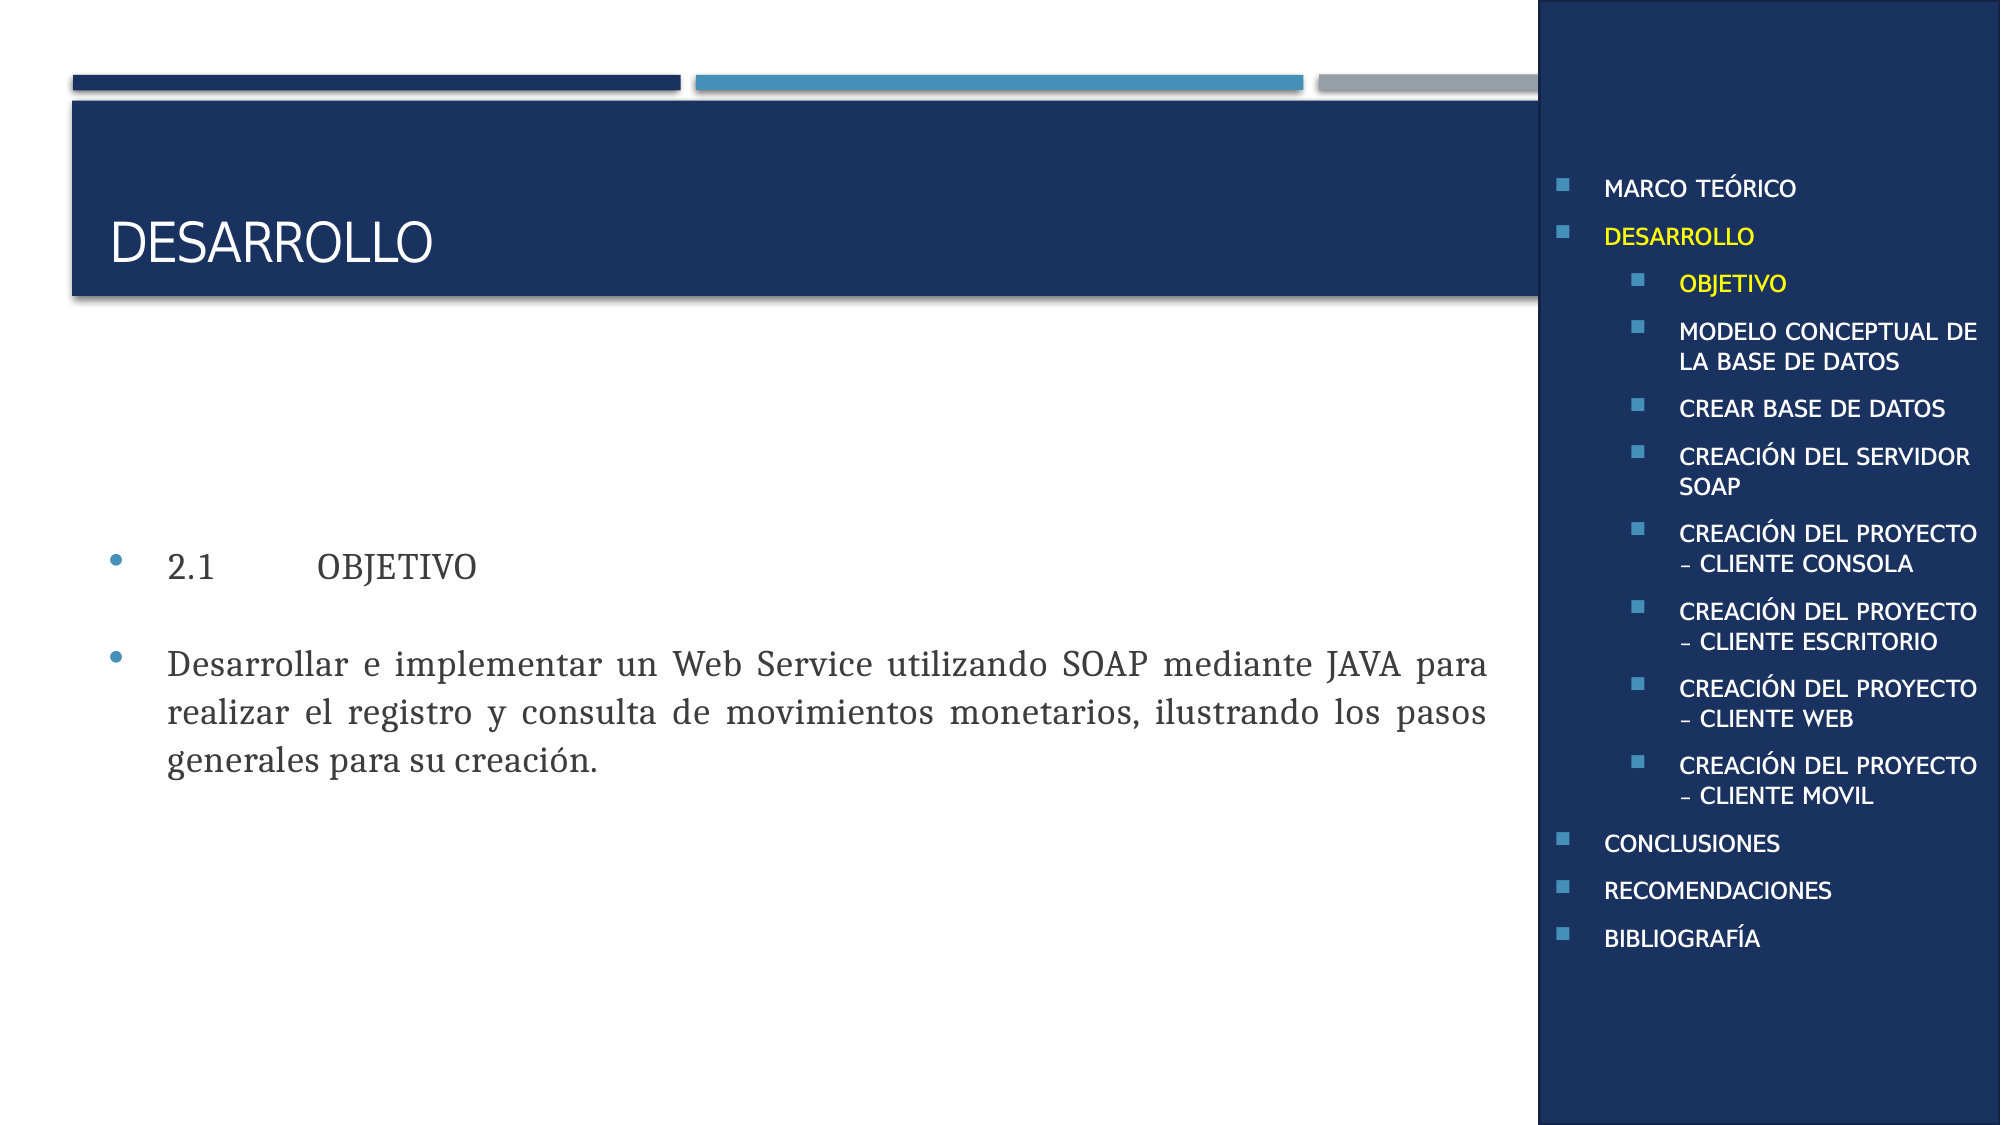

MARCO TEÓRICO
DESARROLLO
OBJETIVO
MODELO CONCEPTUAL DE LA BASE DE DATOS
CREAR BASE DE DATOS
CREACIÓN DEL SERVIDOR SOAP
CREACIÓN DEL PROYECTO – CLIENTE CONSOLA
CREACIÓN DEL PROYECTO – CLIENTE ESCRITORIO
CREACIÓN DEL PROYECTO – CLIENTE WEB
CREACIÓN DEL PROYECTO – CLIENTE MOVIL
CONCLUSIONES
RECOMENDACIONES
BIBLIOGRAFÍA
# DESARROLLO
2.1	OBJETIVO

Desarrollar e implementar un Web Service utilizando SOAP mediante JAVA para realizar el registro y consulta de movimientos monetarios, ilustrando los pasos generales para su creación.